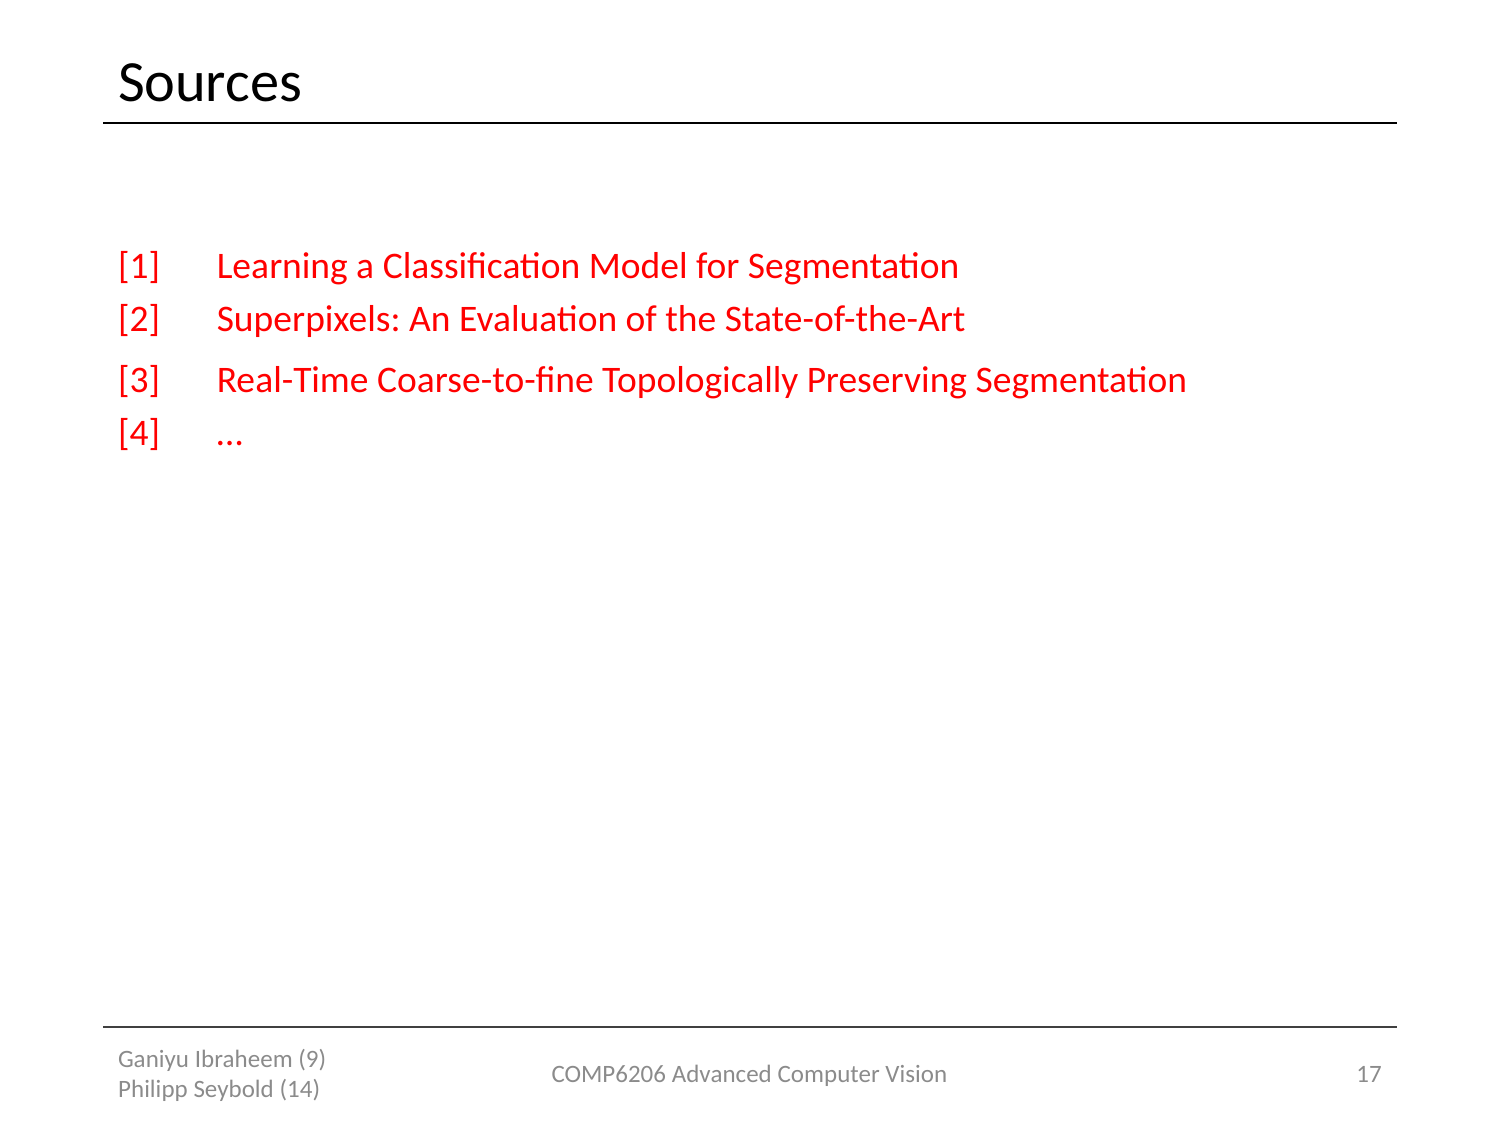

# Sources
| [1] | Learning a Classification Model for Segmentation |
| --- | --- |
| [2] | Superpixels: An Evaluation of the State-of-the-Art |
| [3] | Real-Time Coarse-to-fine Topologically Preserving Segmentation |
| [4] | … |
|  |  |
|  |  |
Ganiyu Ibraheem (9)  Philipp Seybold (14)
COMP6206 Advanced Computer Vision
17